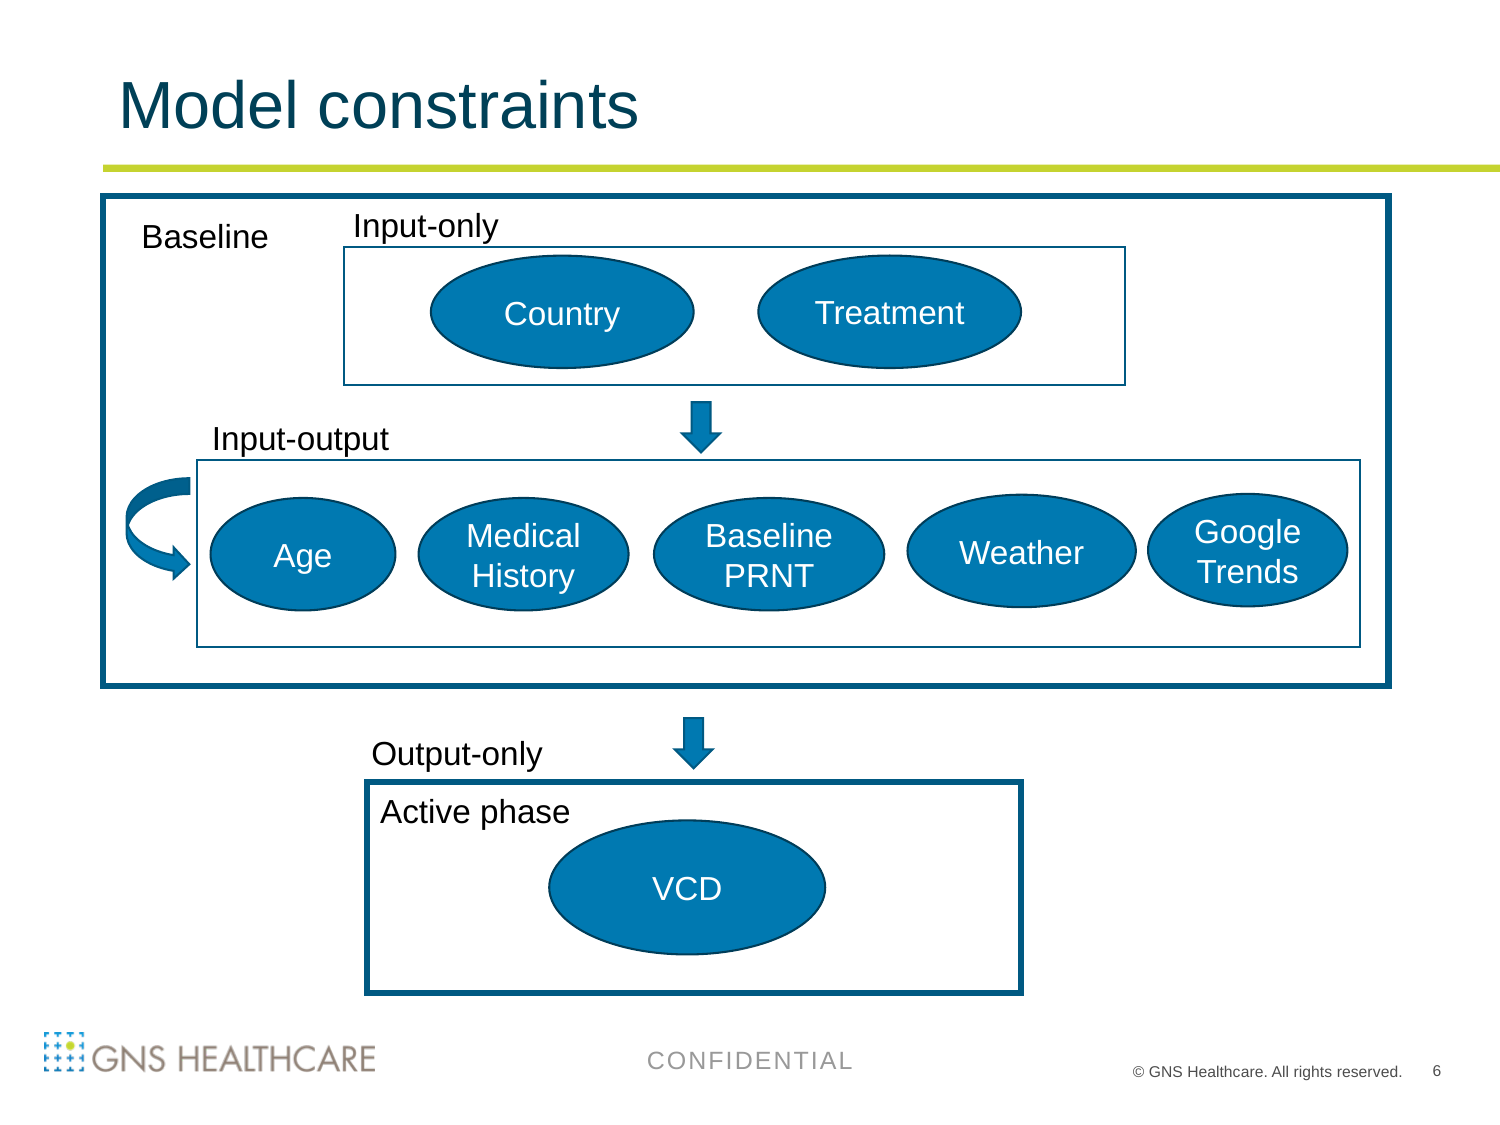

# Model constraints

Input-only

Treatment
Country
Baseline

Input-output

Google Trends
Weather
Age
Medical History

Output-only

Active phase
VCD
Baseline PRNT
6